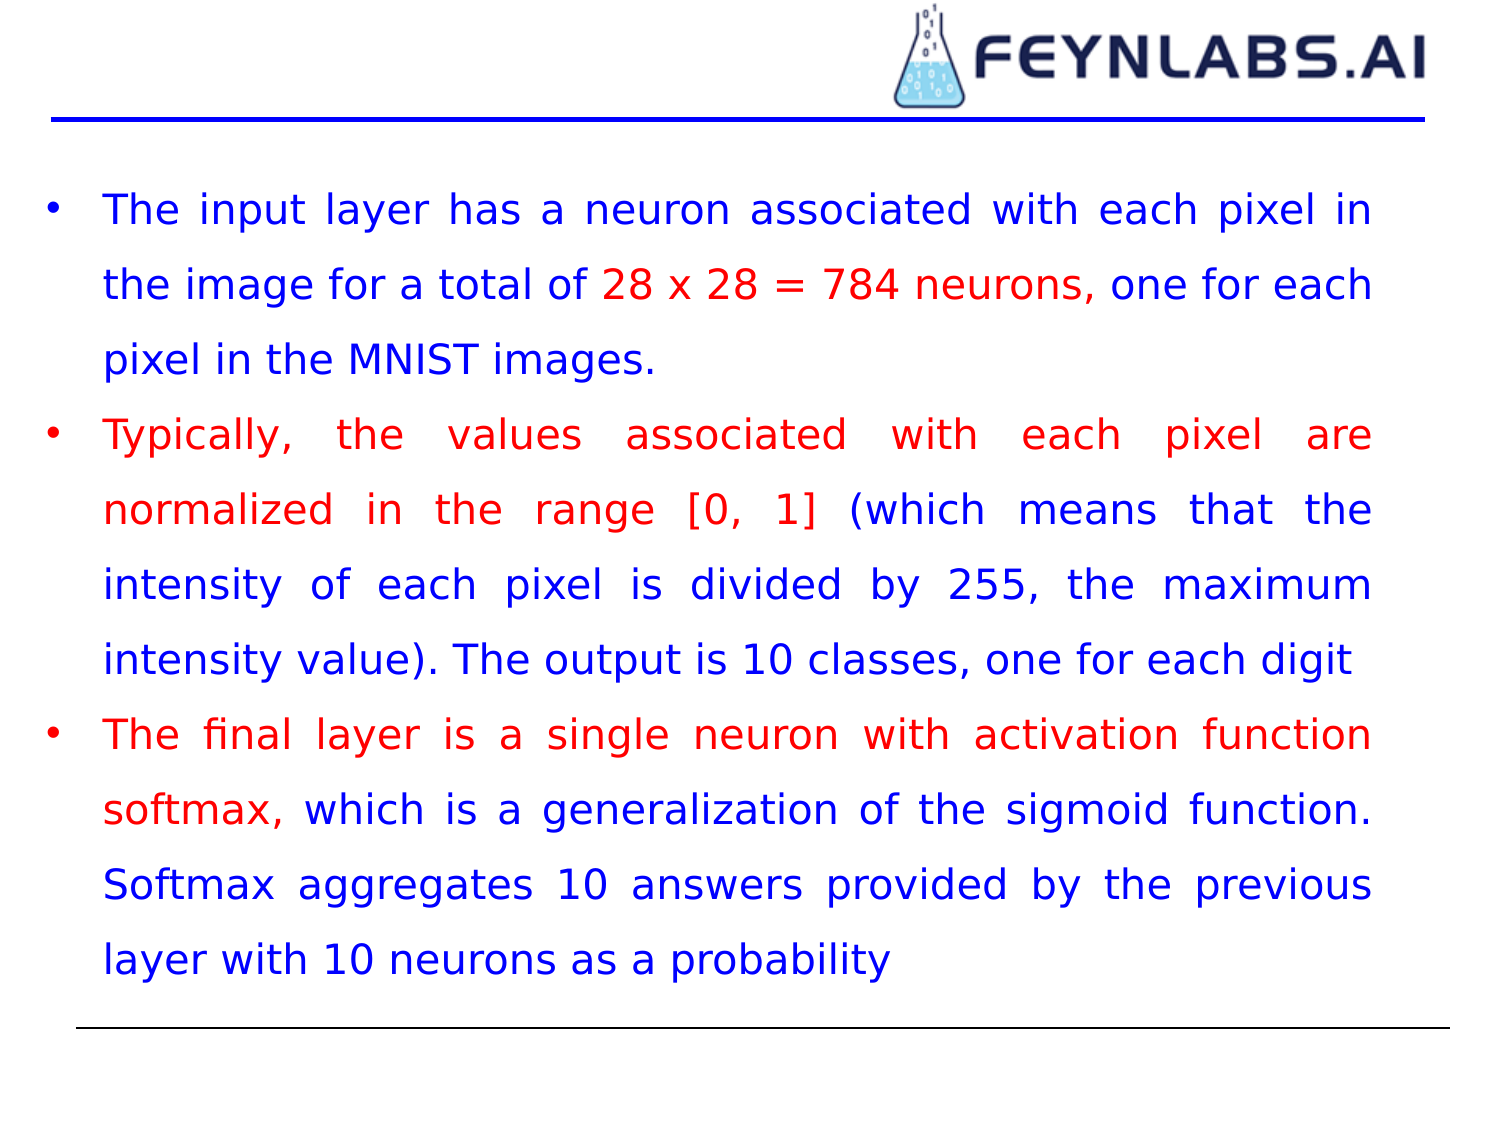

The input layer has a neuron associated with each pixel in the image for a total of 28 x 28 = 784 neurons, one for each pixel in the MNIST images.
Typically, the values associated with each pixel are normalized in the range [0, 1] (which means that the intensity of each pixel is divided by 255, the maximum intensity value). The output is 10 classes, one for each digit
The final layer is a single neuron with activation function softmax, which is a generalization of the sigmoid function. Softmax aggregates 10 answers provided by the previous layer with 10 neurons as a probability